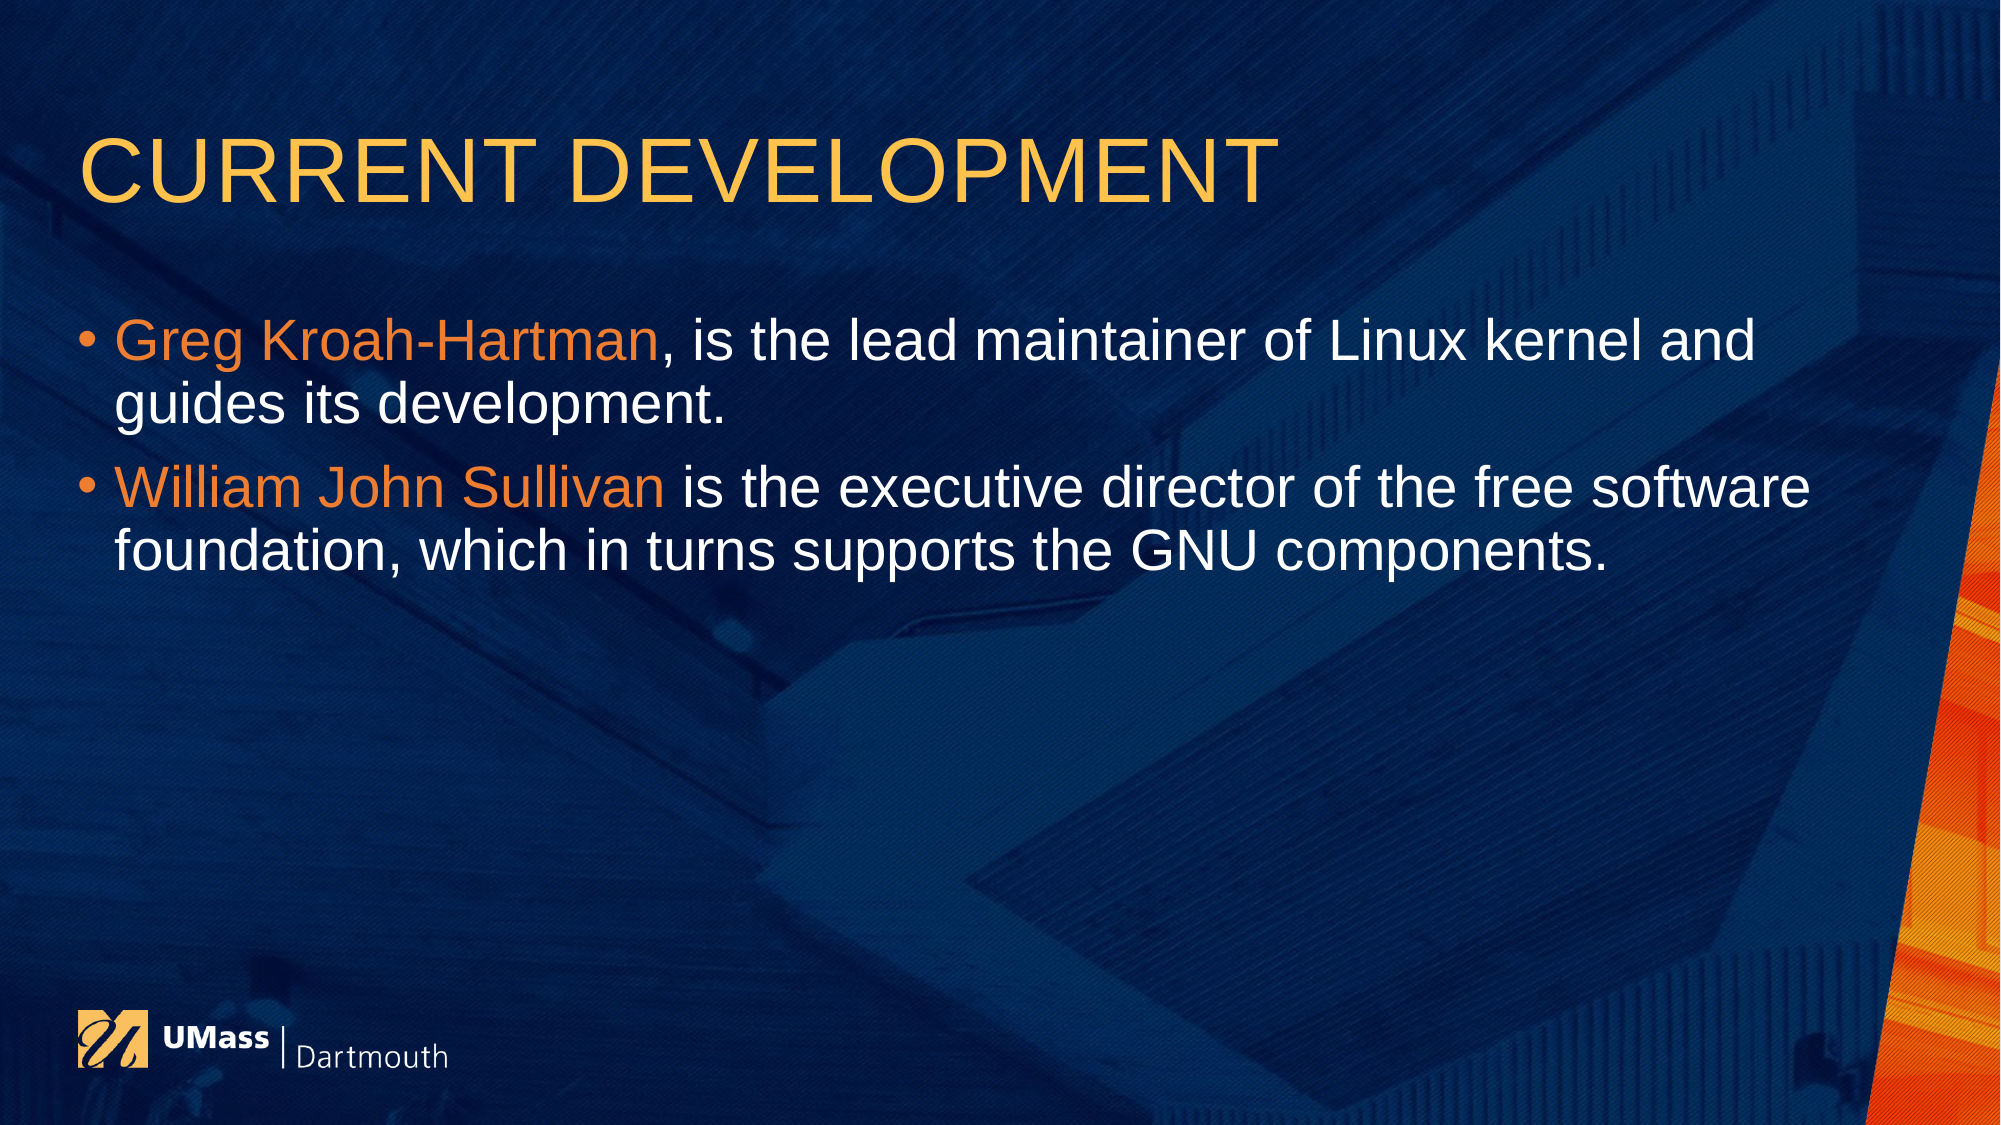

# Current Development
Greg Kroah-Hartman, is the lead maintainer of Linux kernel and guides its development.
William John Sullivan is the executive director of the free software foundation, which in turns supports the GNU components.